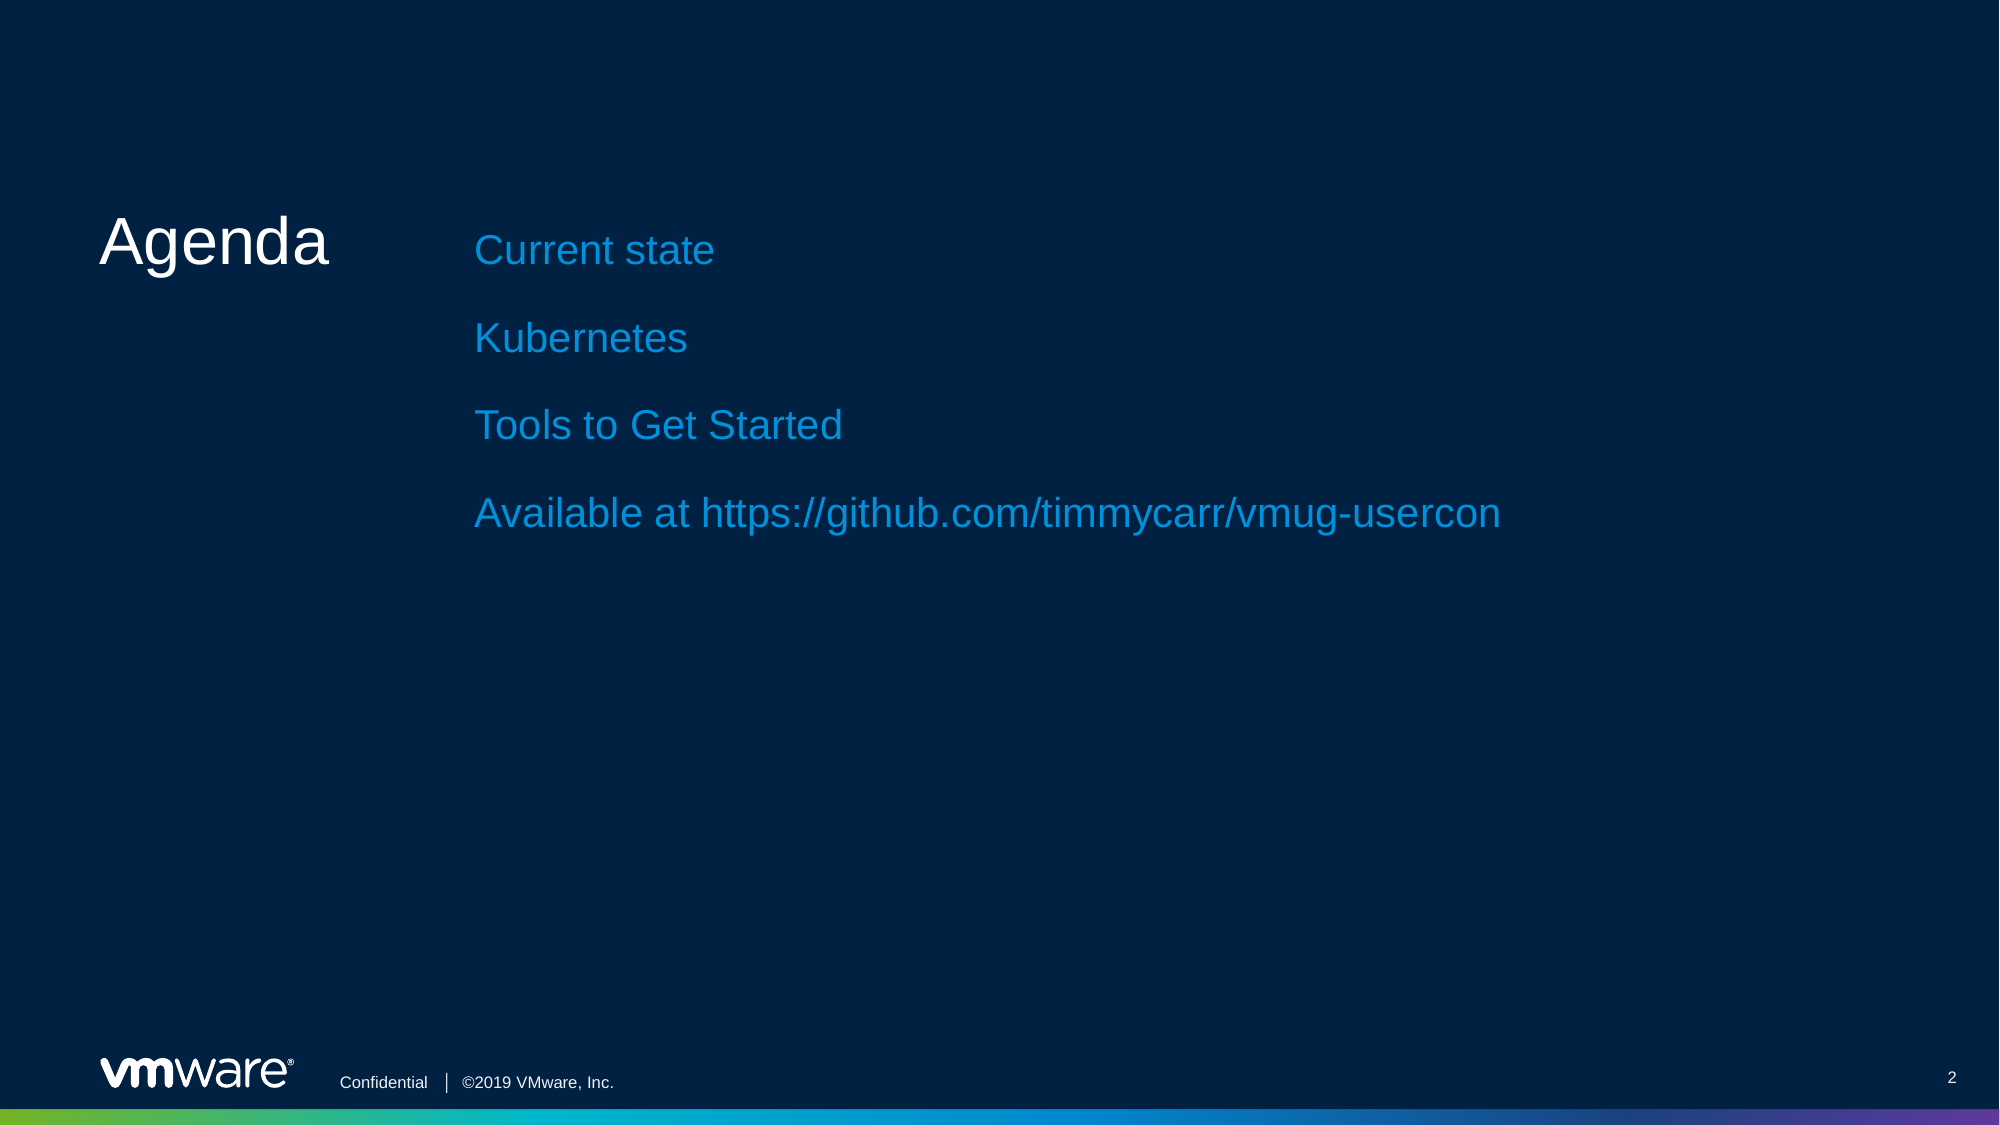

Current state
Kubernetes
Tools to Get Started
Available at https://github.com/timmycarr/vmug-usercon